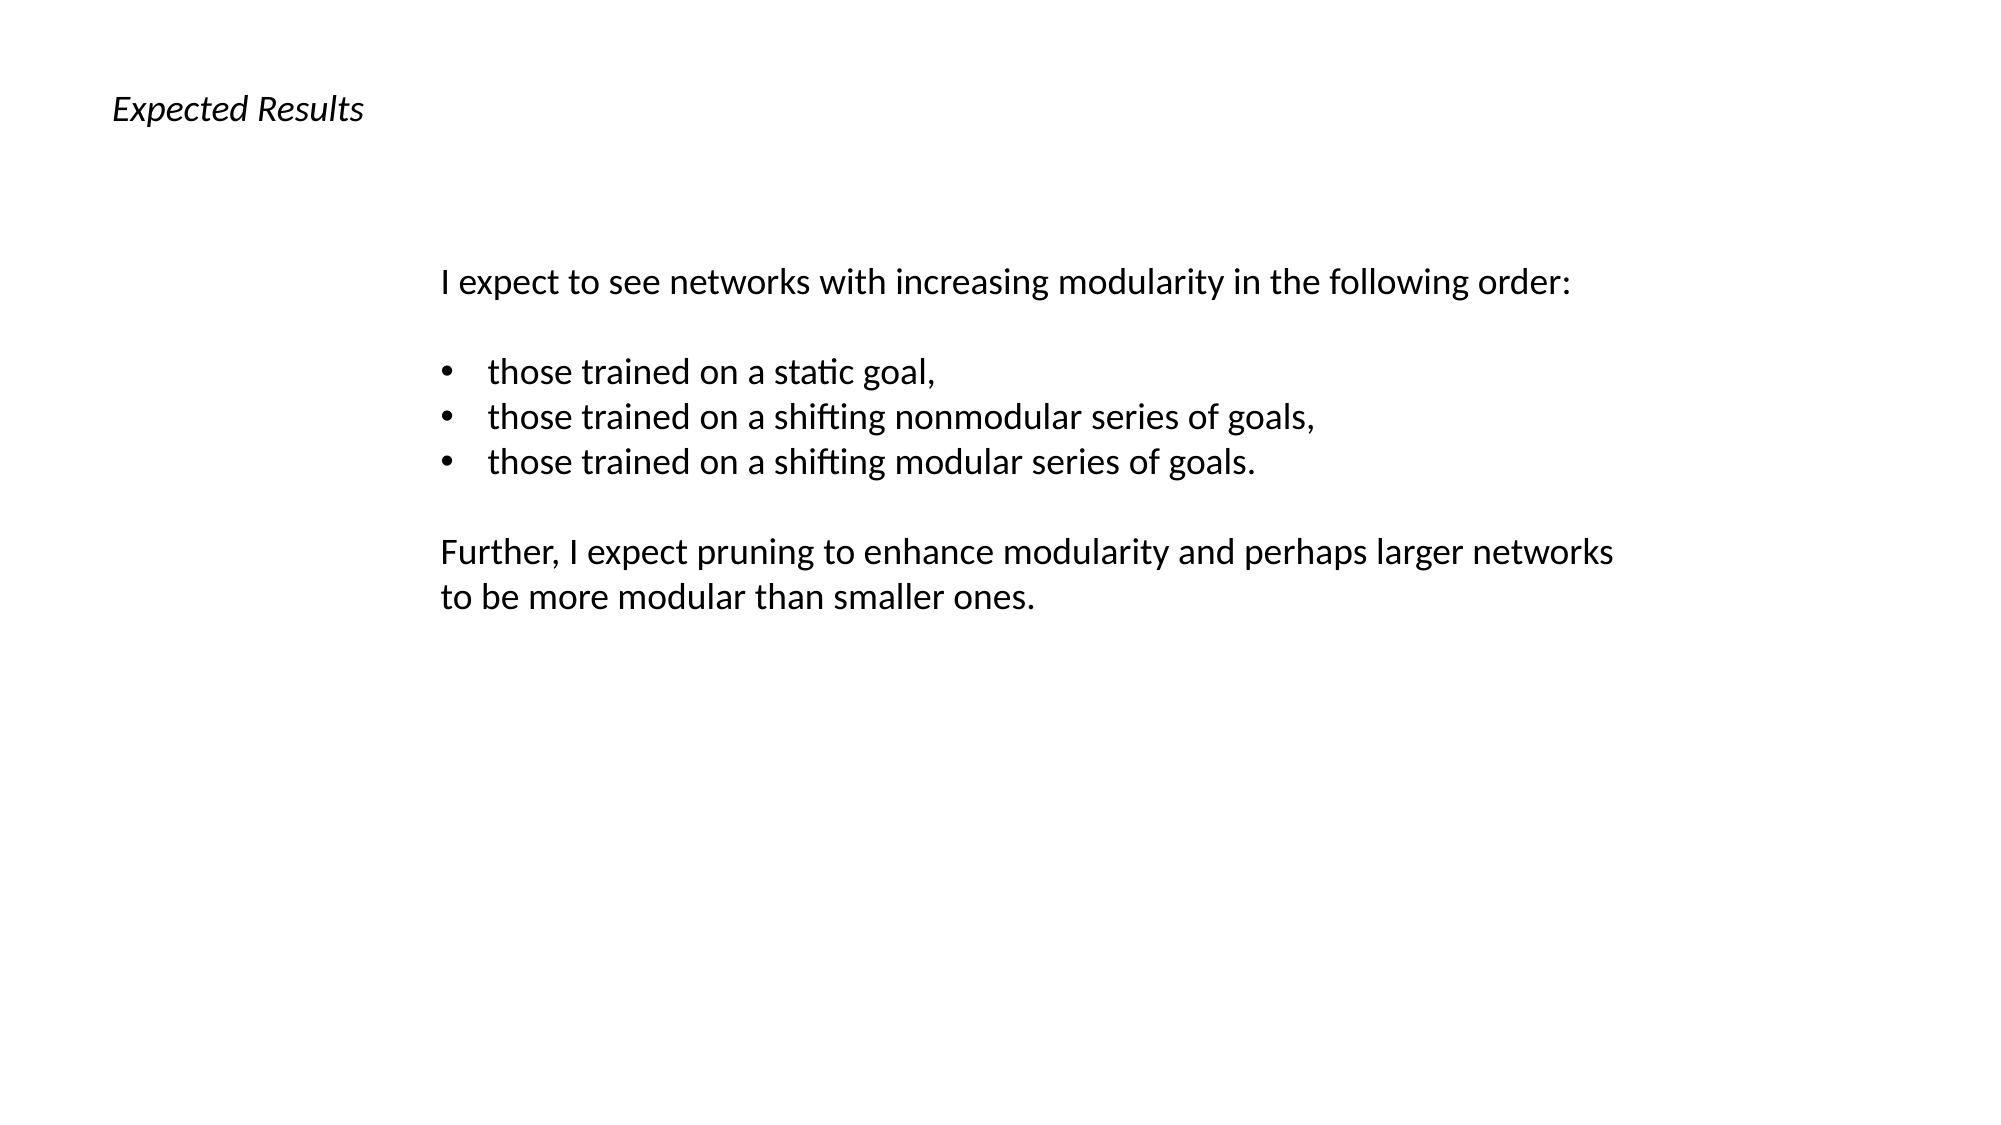

Expected Results

I expect to see networks with increasing modularity in the following order:

those trained on a static goal,
those trained on a shifting nonmodular series of goals,
those trained on a shifting modular series of goals.

Further, I expect pruning to enhance modularity and perhaps larger networks to be more modular than smaller ones.